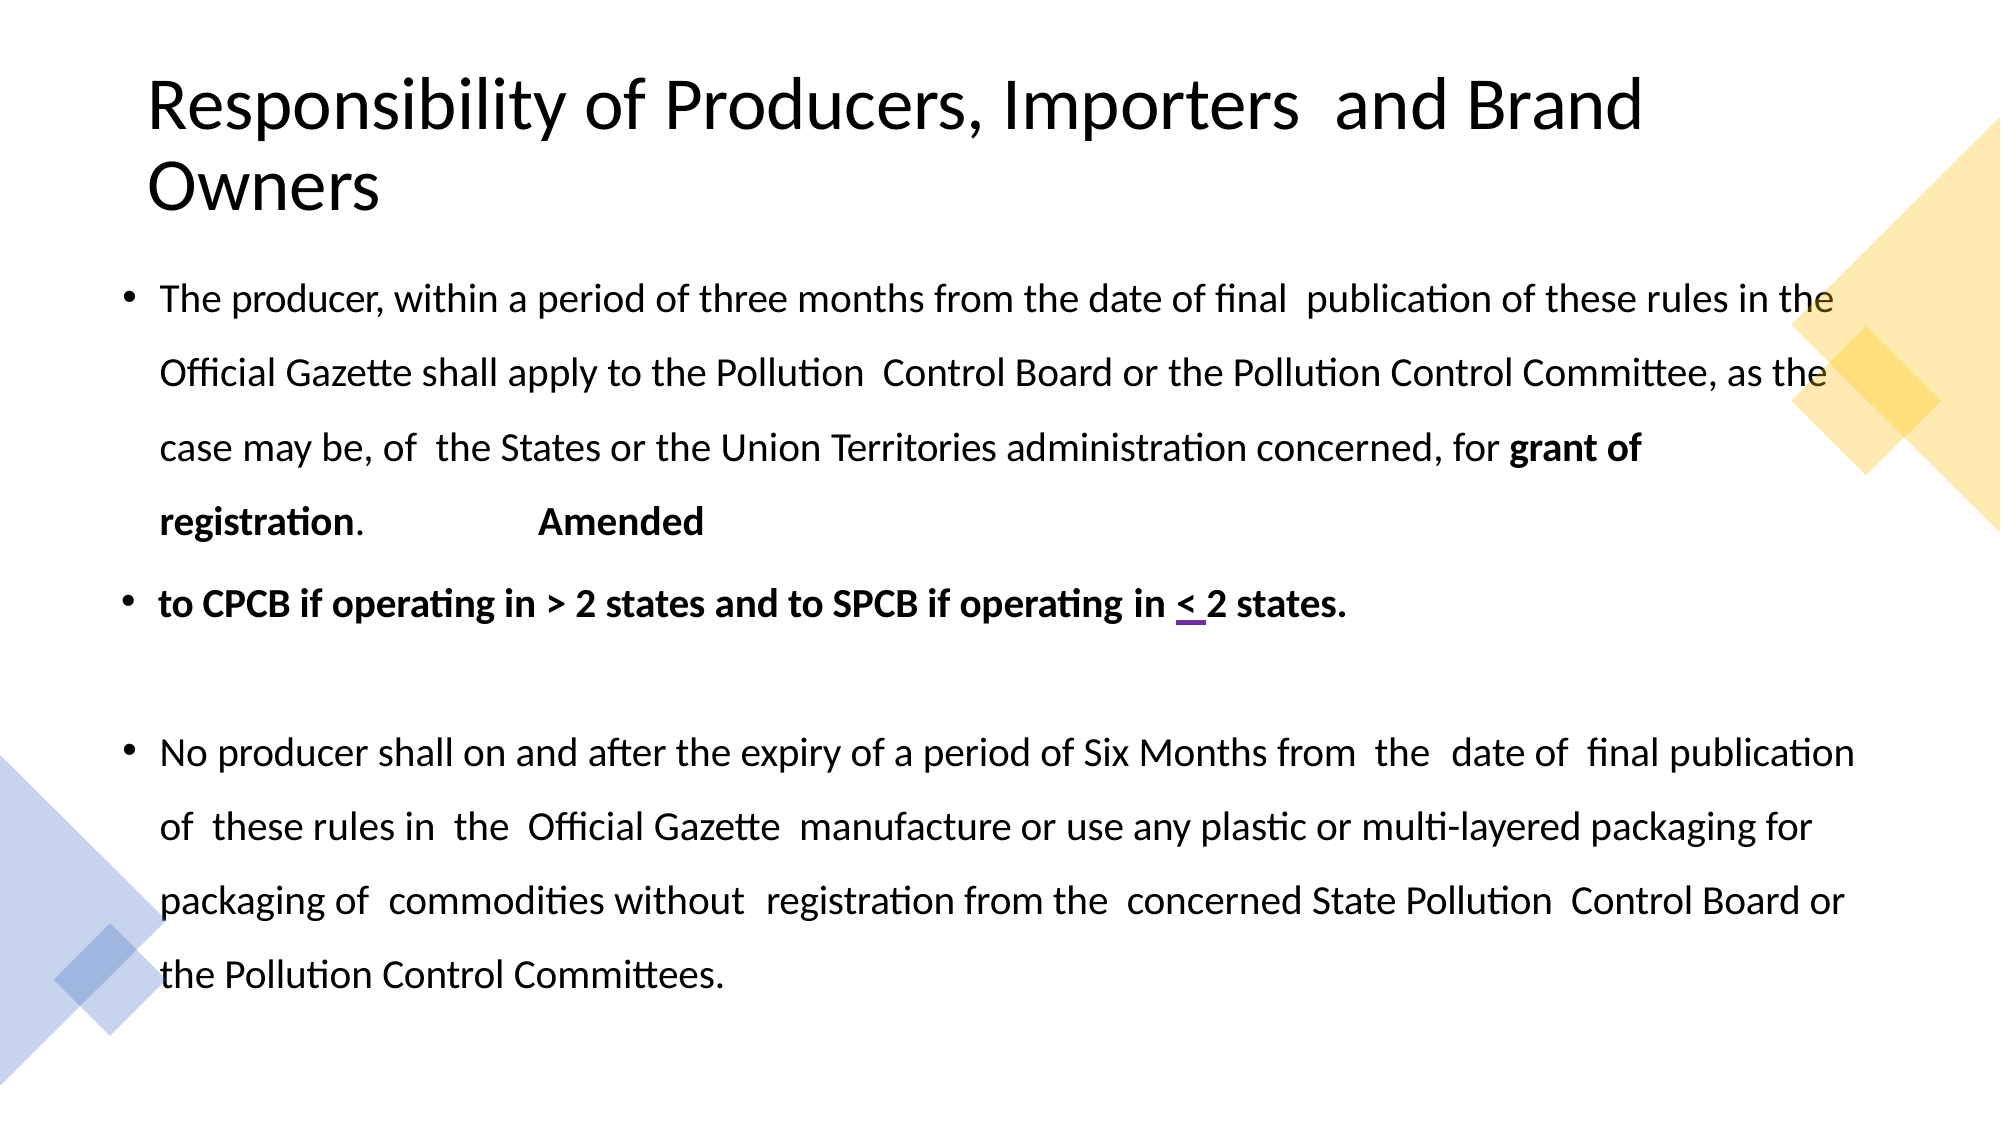

Responsibility of Producers, Importers  and Brand Owners

The producer, within a period of three months from the date of final  publication of these rules in the Official Gazette shall apply to the Pollution  Control Board or the Pollution Control Committee, as the case may be, of  the States or the Union Territories administration concerned, for grant of  registration.	Amended
to CPCB if operating in > 2 states and to SPCB if operating in < 2 states.

No producer shall on and after the expiry of a period of Six Months from  the date of  final publication  of  these rules in  the  Official Gazette  manufacture or use any plastic or multi-layered packaging for packaging of  commodities without registration from the  concerned State Pollution  Control Board or the Pollution Control Committees.